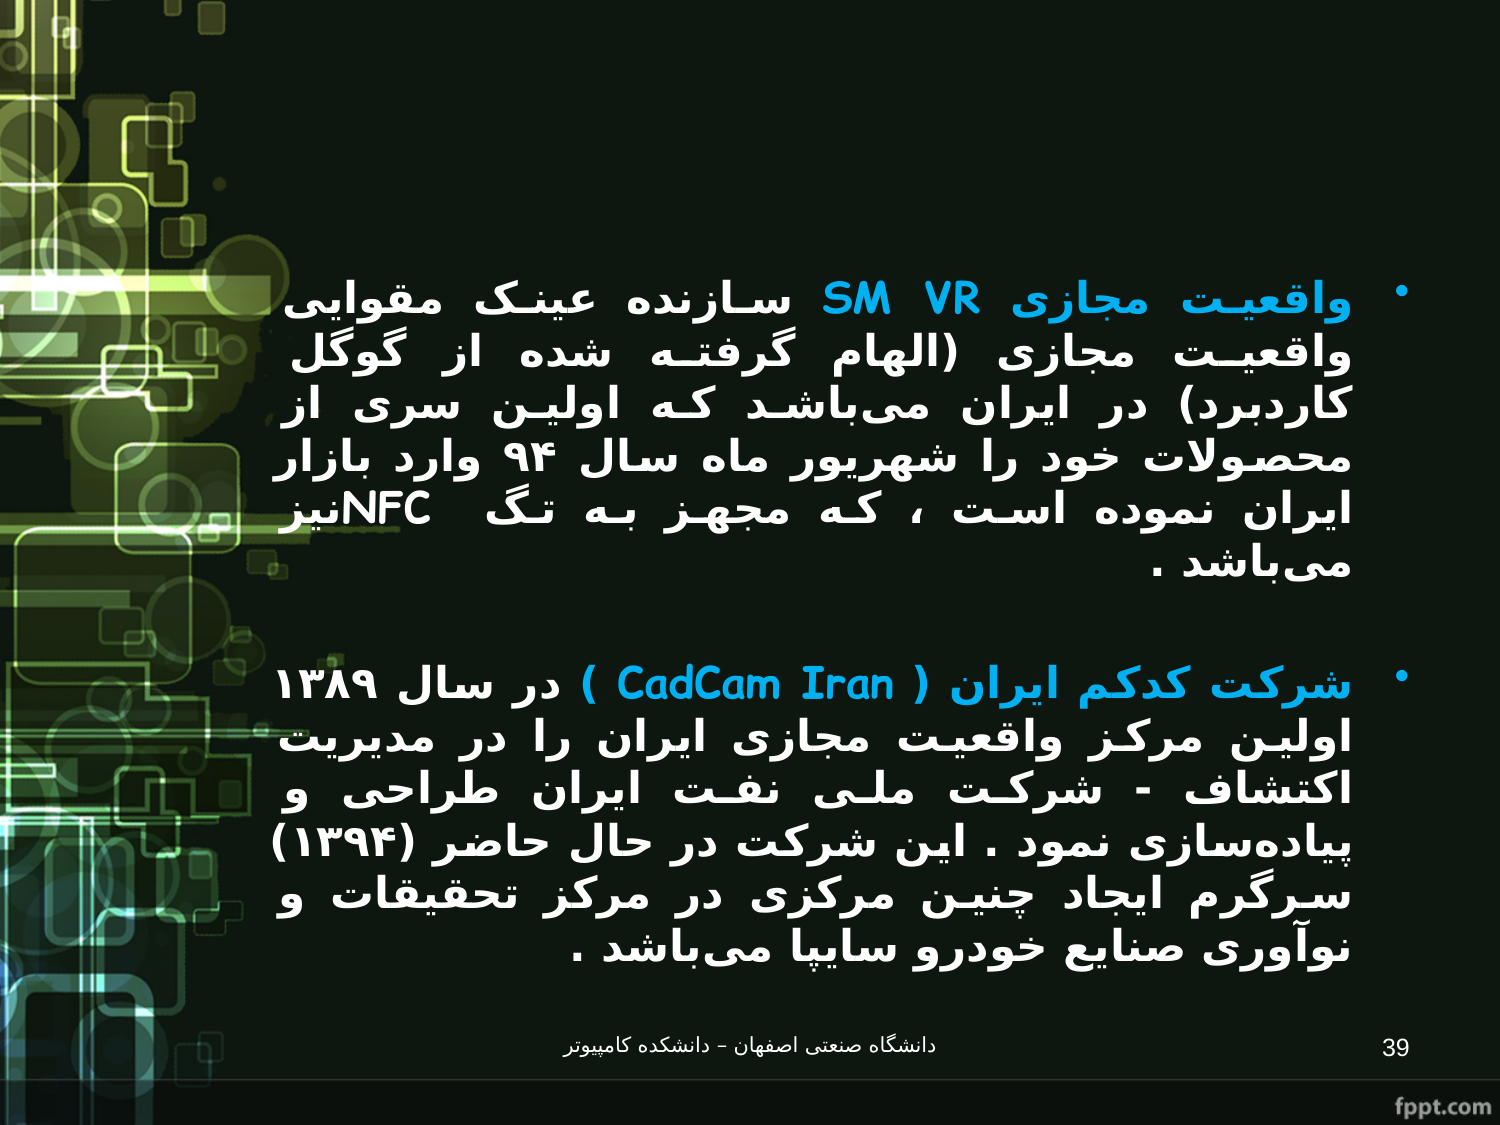

واقعیت مجازی SM VR سازنده عینک مقوایی واقعیت مجازی (الهام گرفته شده از گوگل کاردبرد) در ایران می‌باشد که اولین سری از محصولات خود را شهریور ماه سال ۹۴ وارد بازار ایران نموده است ، که مجهز به تگ  NFCنیز می‌باشد .

شرکت کدکم ایران ( CadCam Iran ) در سال ۱۳۸۹ اولین مرکز واقعیت مجازی ایران را در مدیریت اکتشاف - شرکت ملی نفت ایران طراحی و پیاده‌سازی نمود . این شرکت در حال حاضر (۱۳۹۴) سرگرم ایجاد چنین مرکزی در مرکز تحقیقات و نوآوری صنایع خودرو سایپا می‌باشد .
دانشگاه صنعتی اصفهان – دانشکده کامپیوتر
39